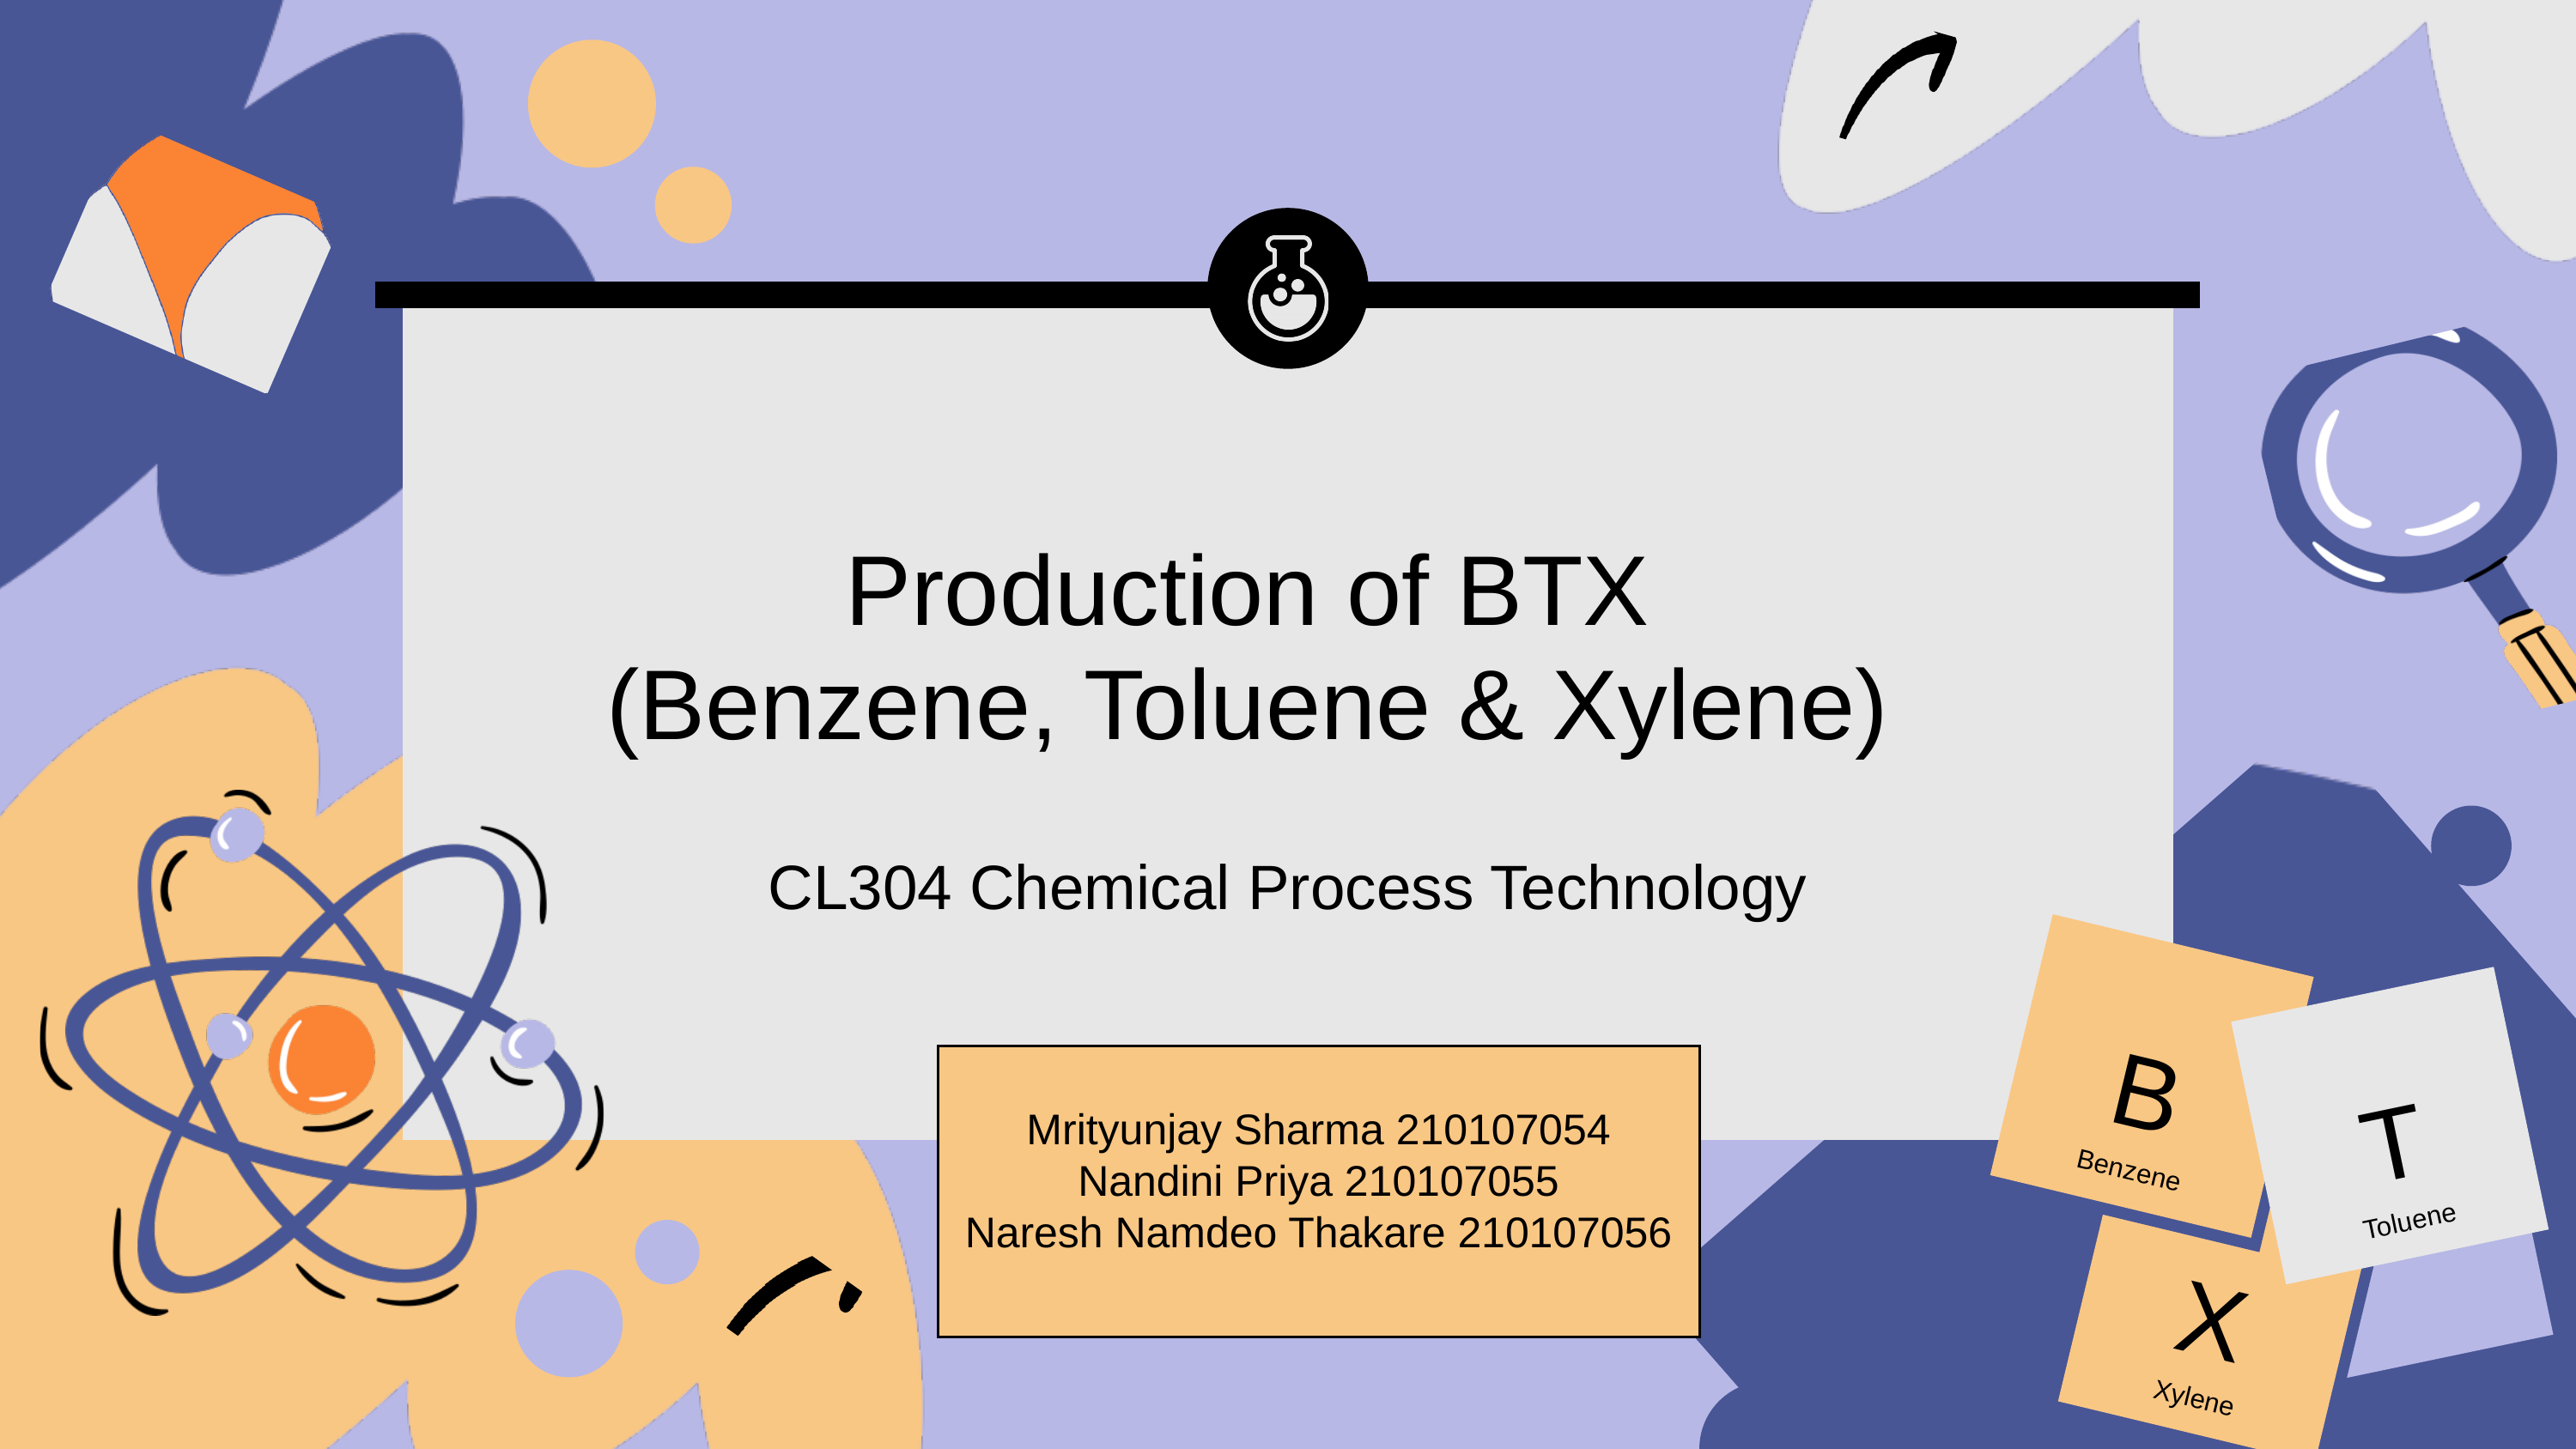

Production of BTX
(Benzene, Toluene & Xylene)

CL304 Chemical Process Technology

B
Benzene

T
Toluene

Mrityunjay Sharma 210107054
Nandini Priya 210107055
Naresh Namdeo Thakare 210107056

X
Xylene